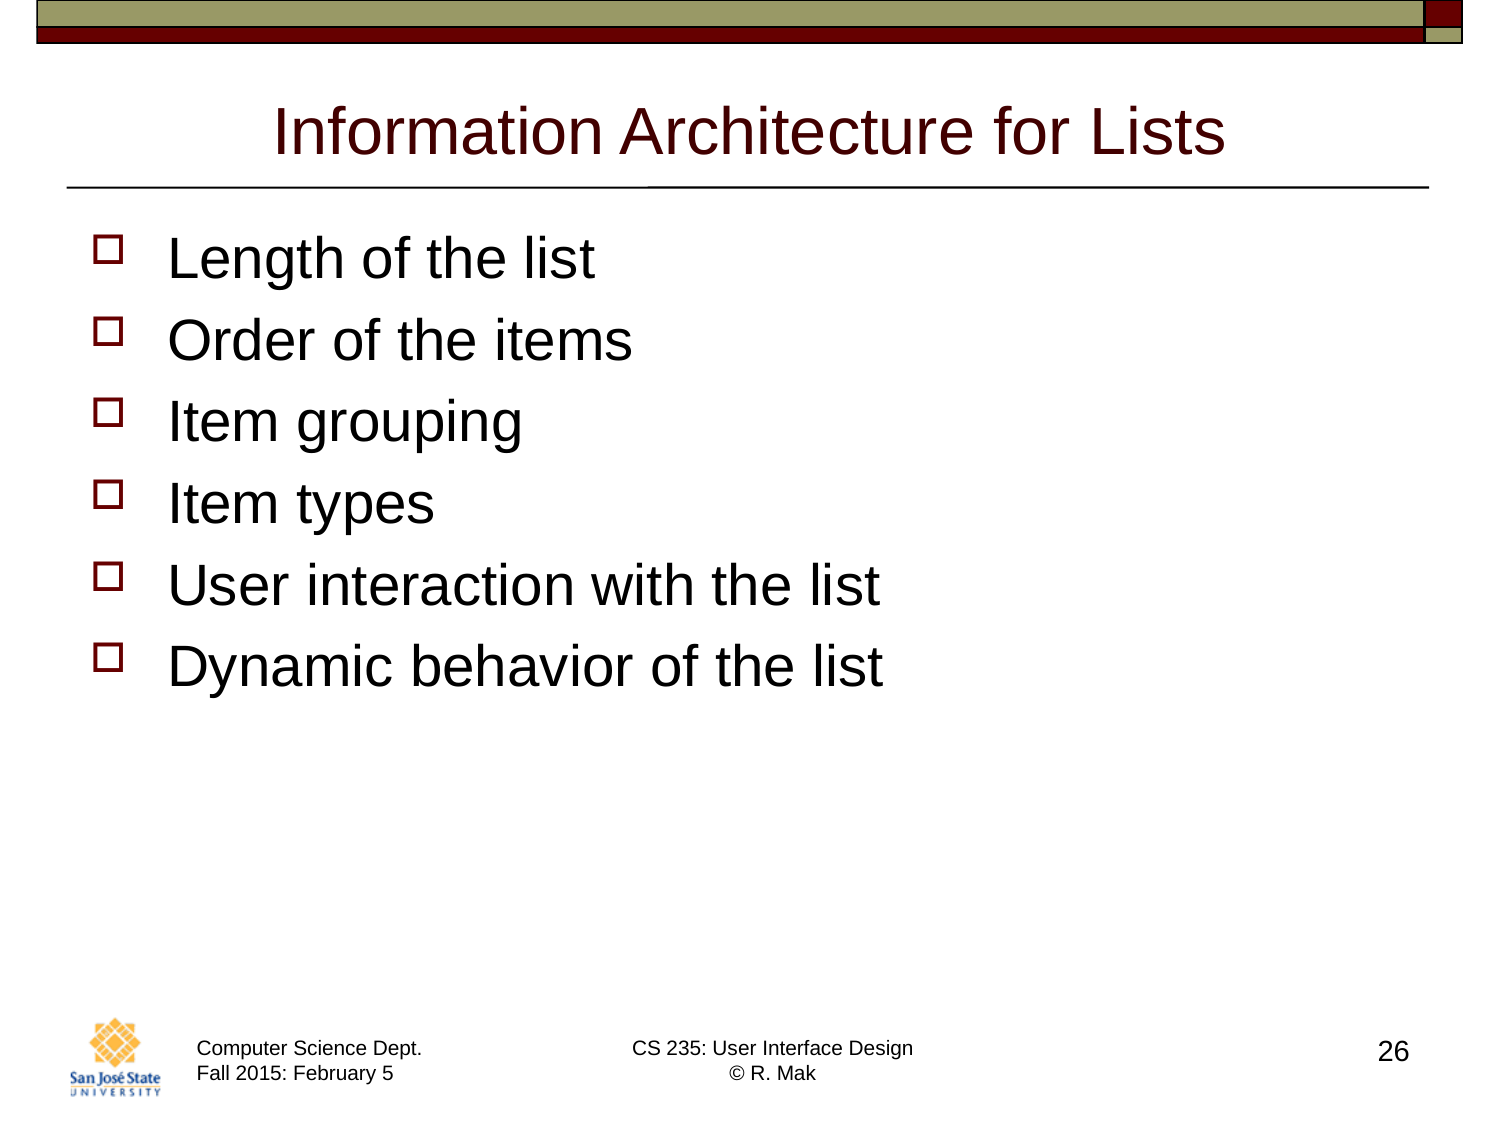

# Information Architecture for Lists
Length of the list
Order of the items
Item grouping
Item types
User interaction with the list
Dynamic behavior of the list
26